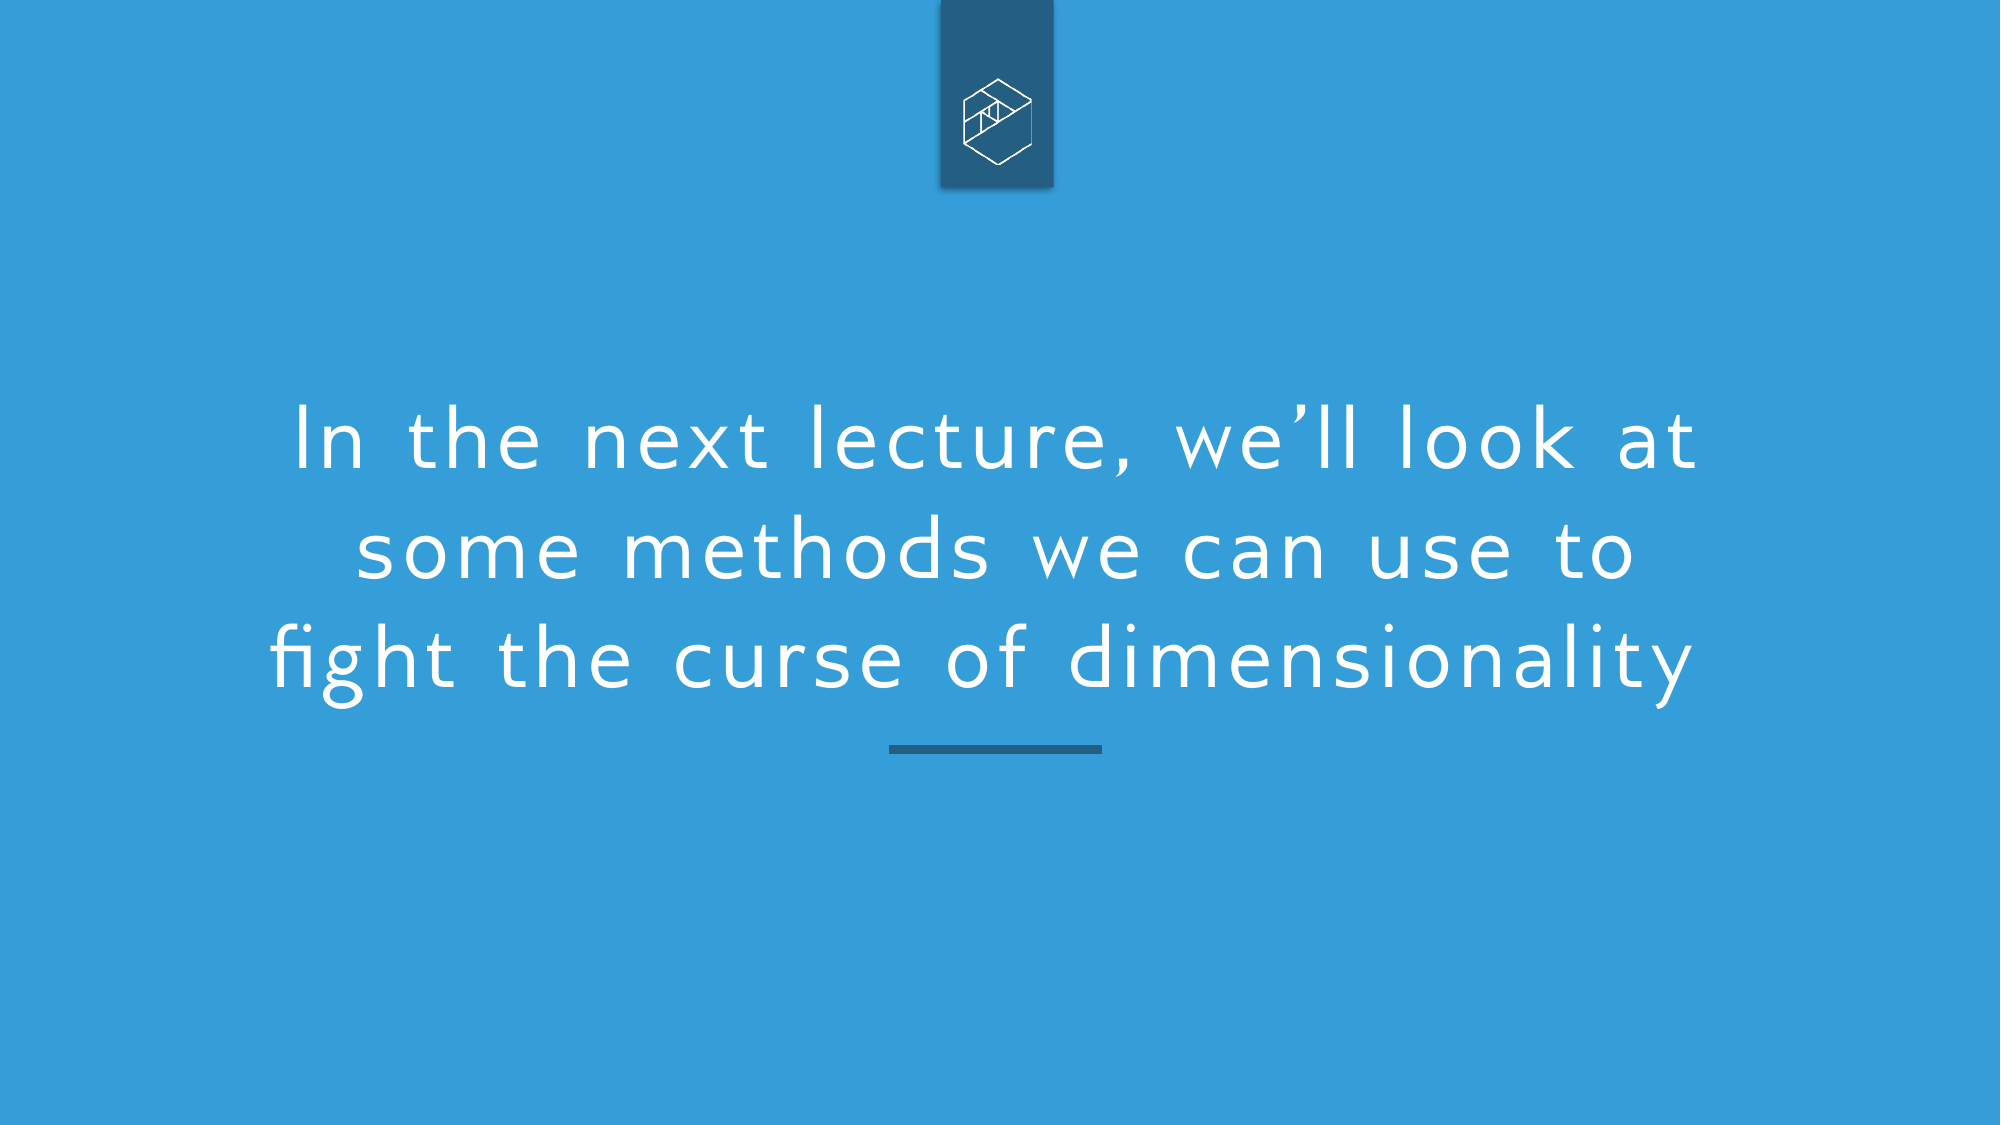

# In the next lecture, we’ll look at some methods we can use to fight the curse of dimensionality